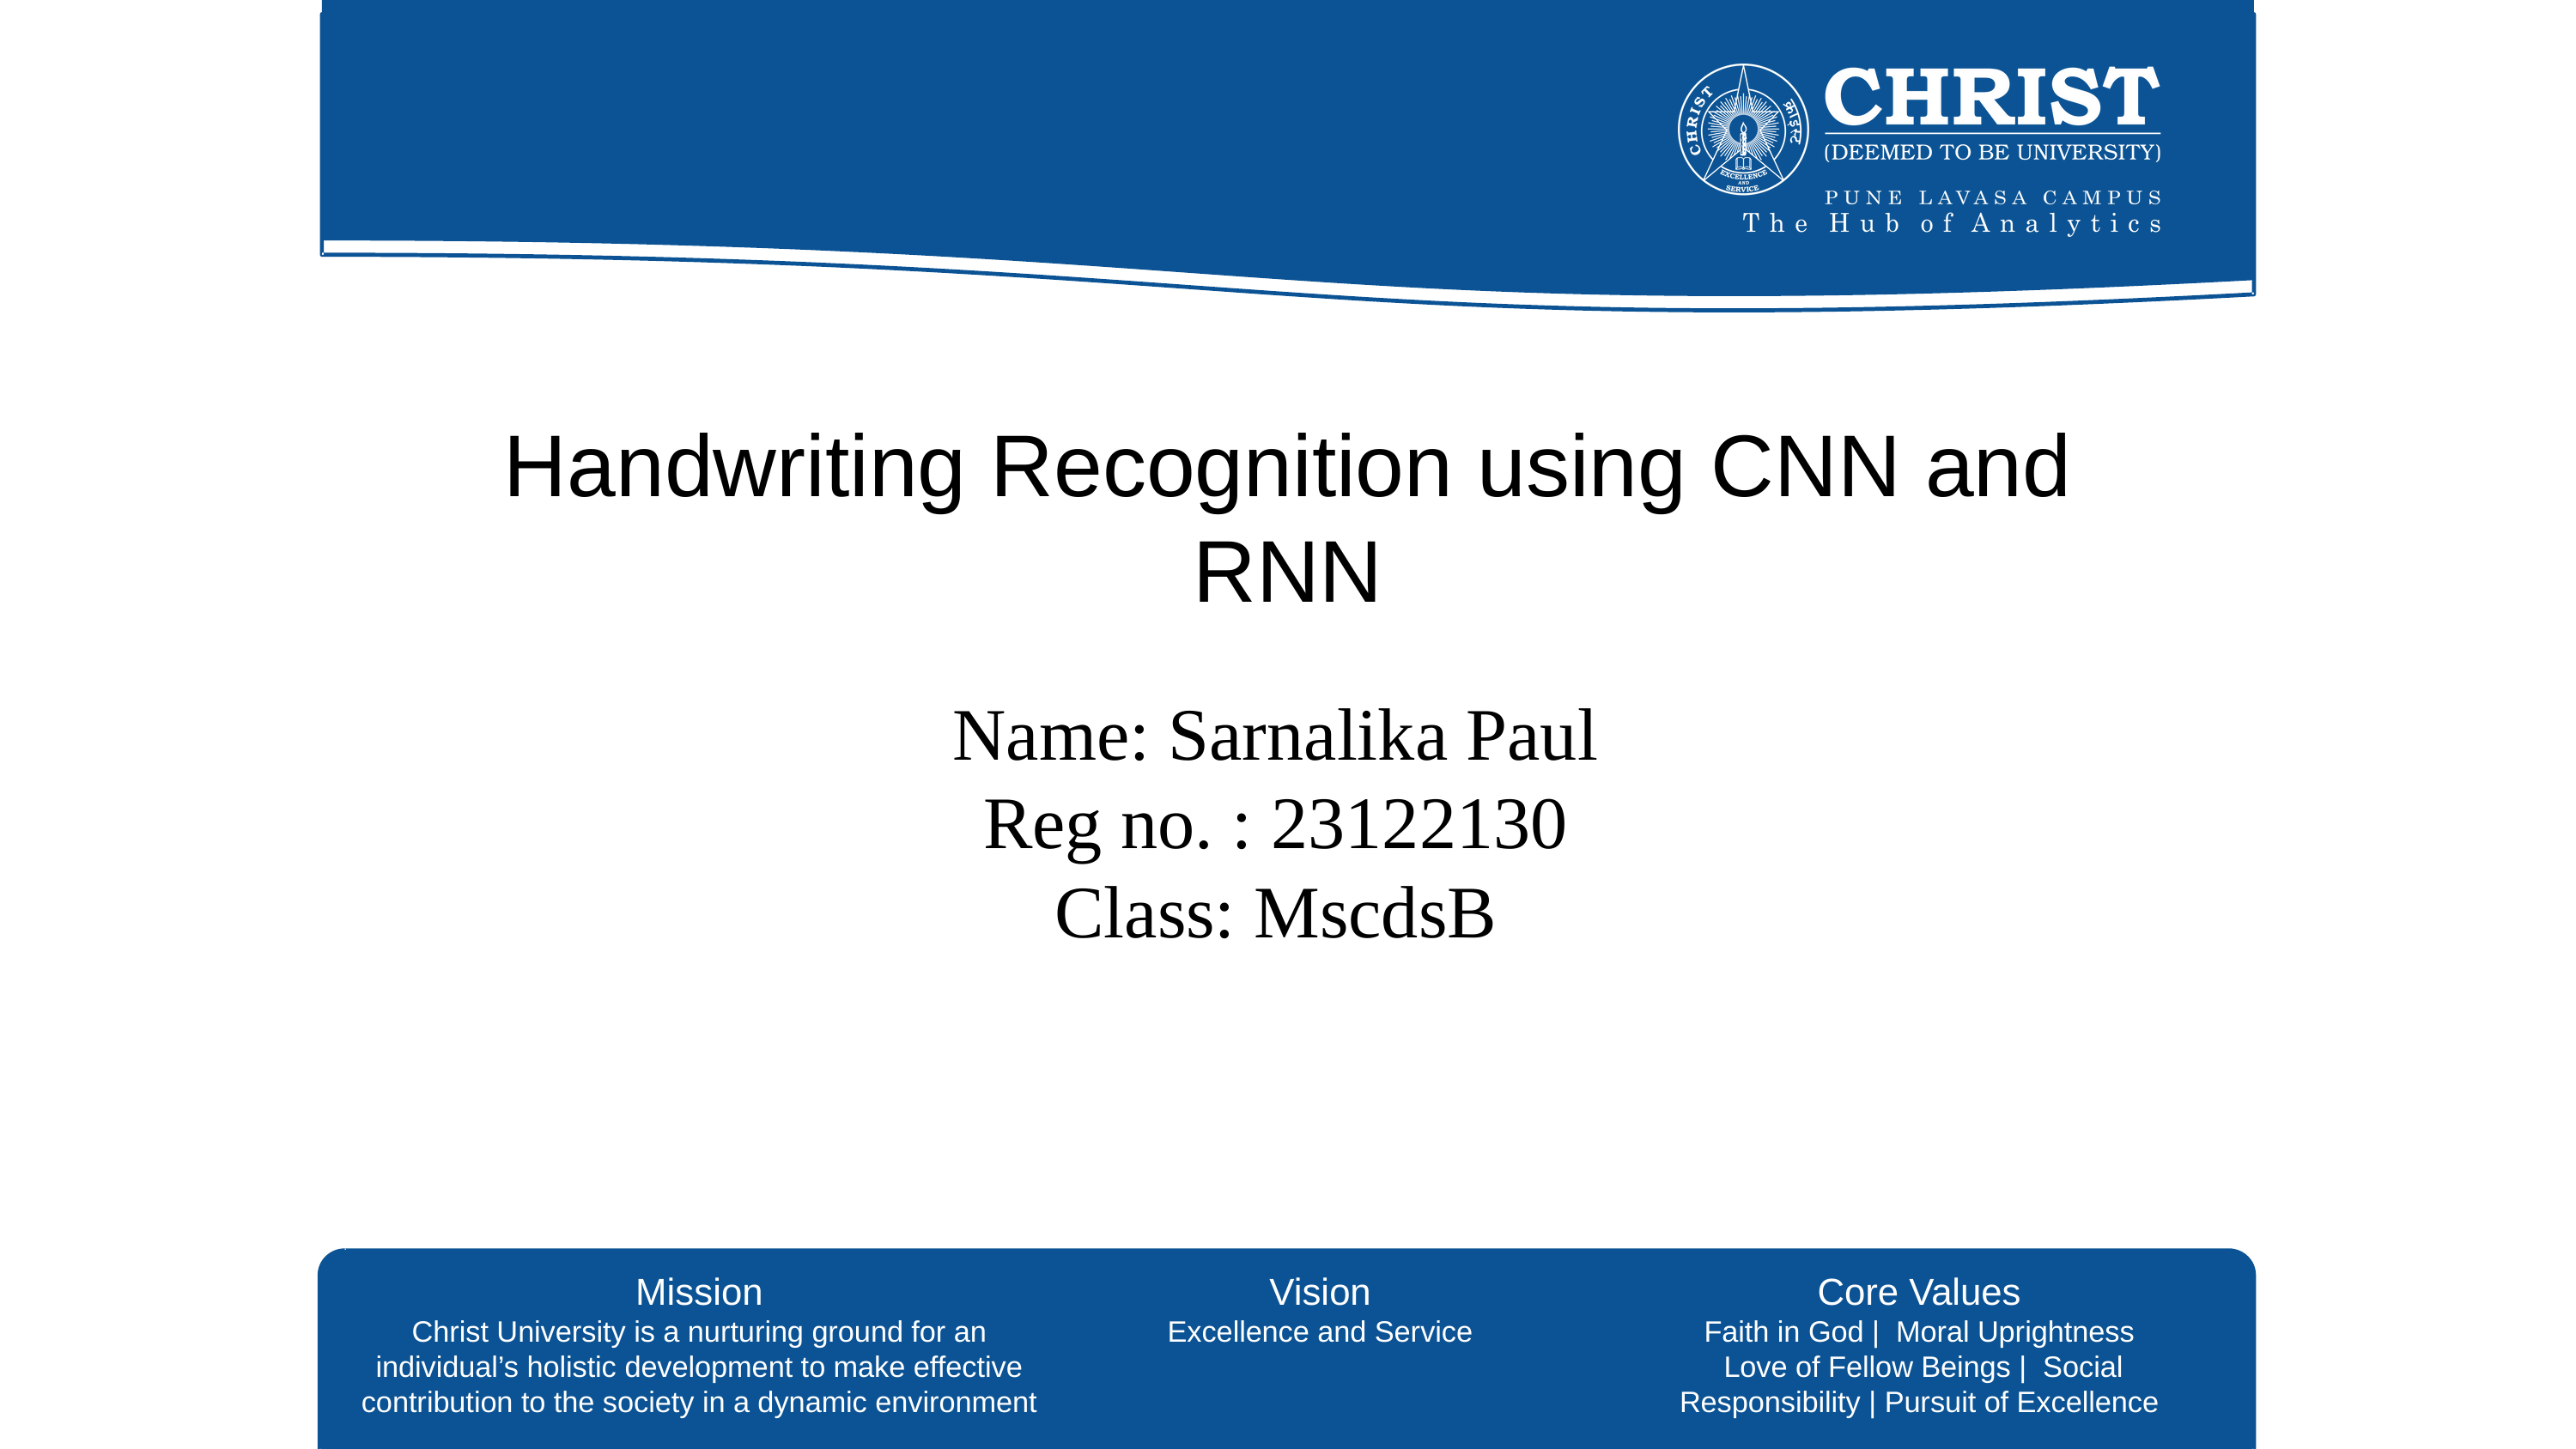

Handwriting Recognition using CNN and RNN
Name: Sarnalika Paul
Reg no. : 23122130
Class: MscdsB

Mission
Christ University is a nurturing ground for an individual’s holistic development to make effective contribution to the society in a dynamic environment
Vision
Excellence and Service
Core Values
Faith in God |  Moral Uprightness
 Love of Fellow Beings |  Social Responsibility | Pursuit of Excellence